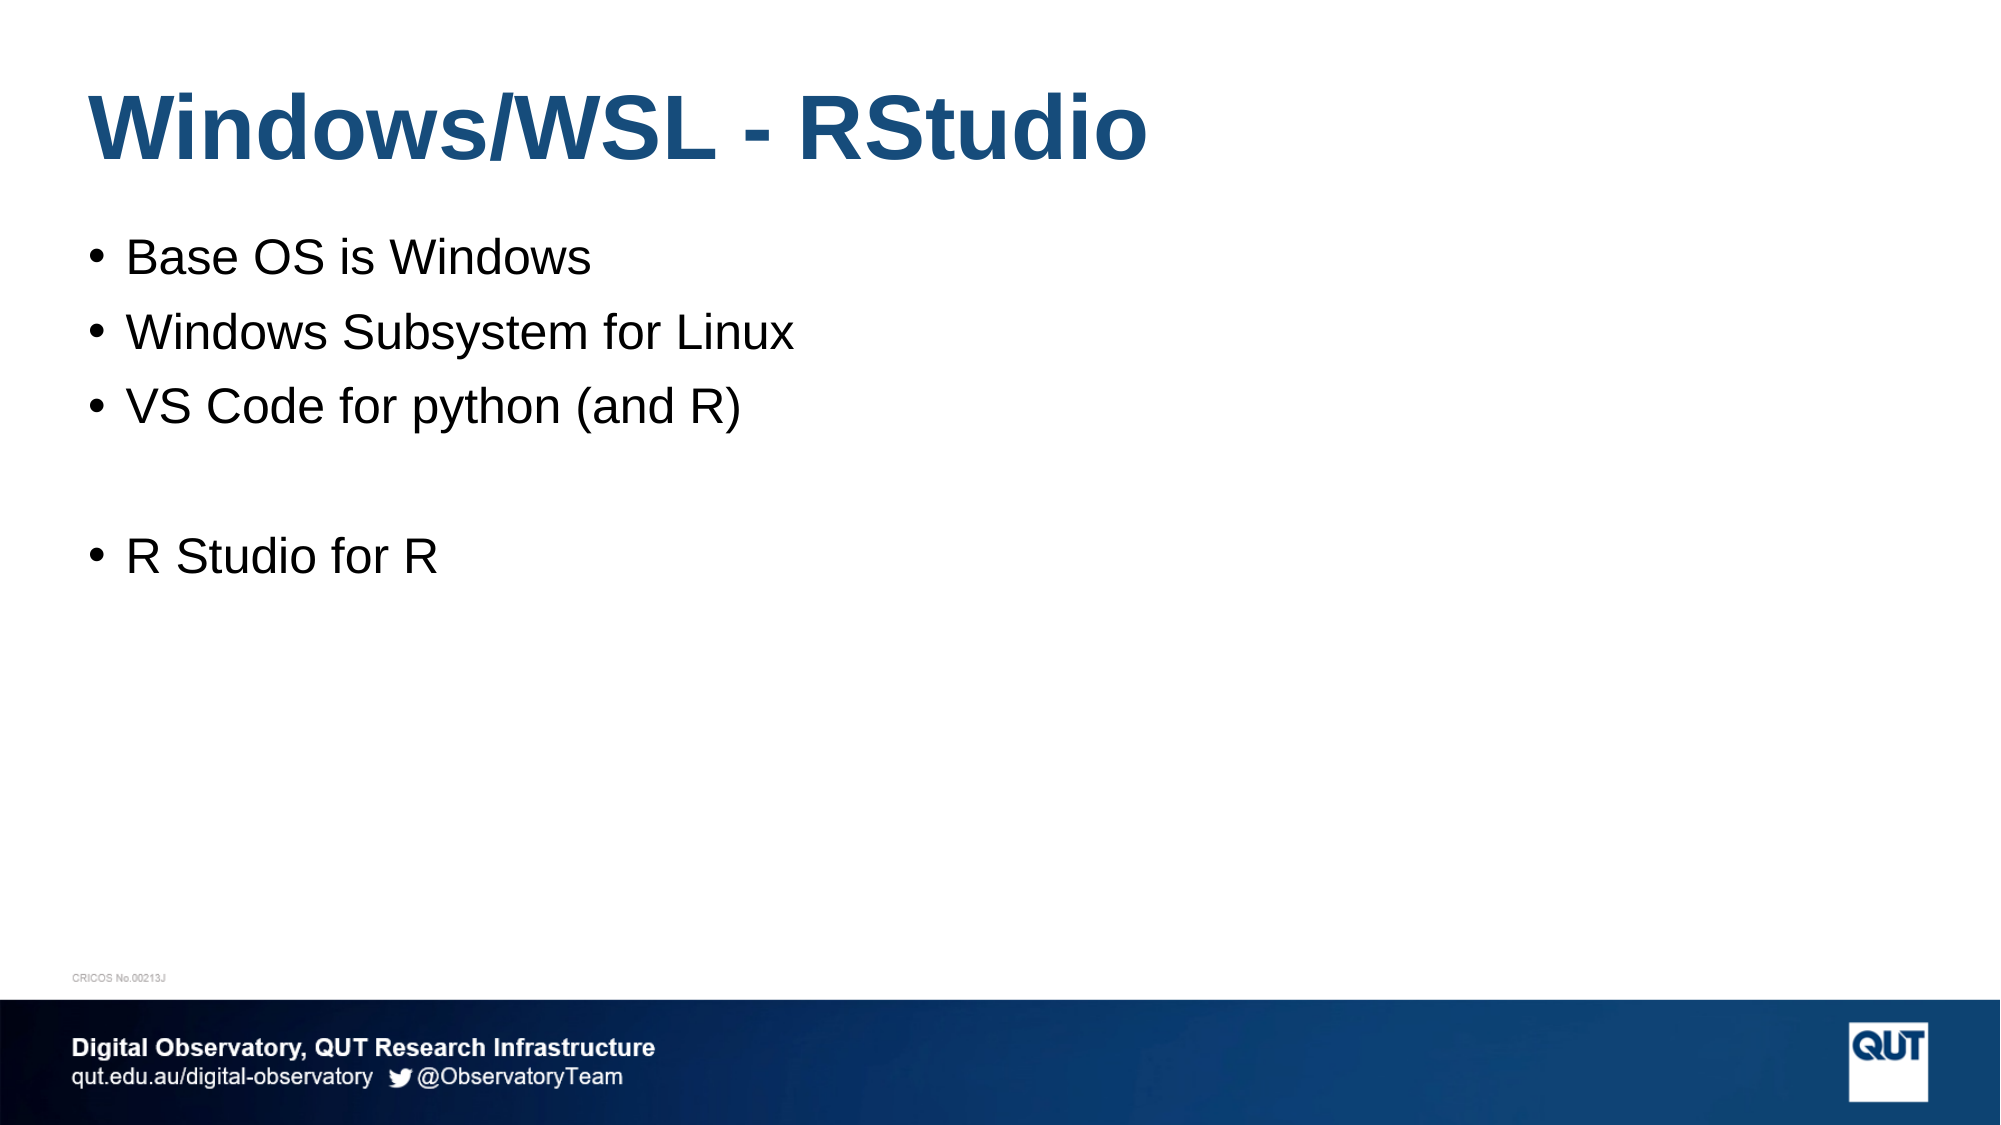

# Windows/WSL - RStudio
Base OS is Windows
Windows Subsystem for Linux
VS Code for python (and R)

R Studio for R